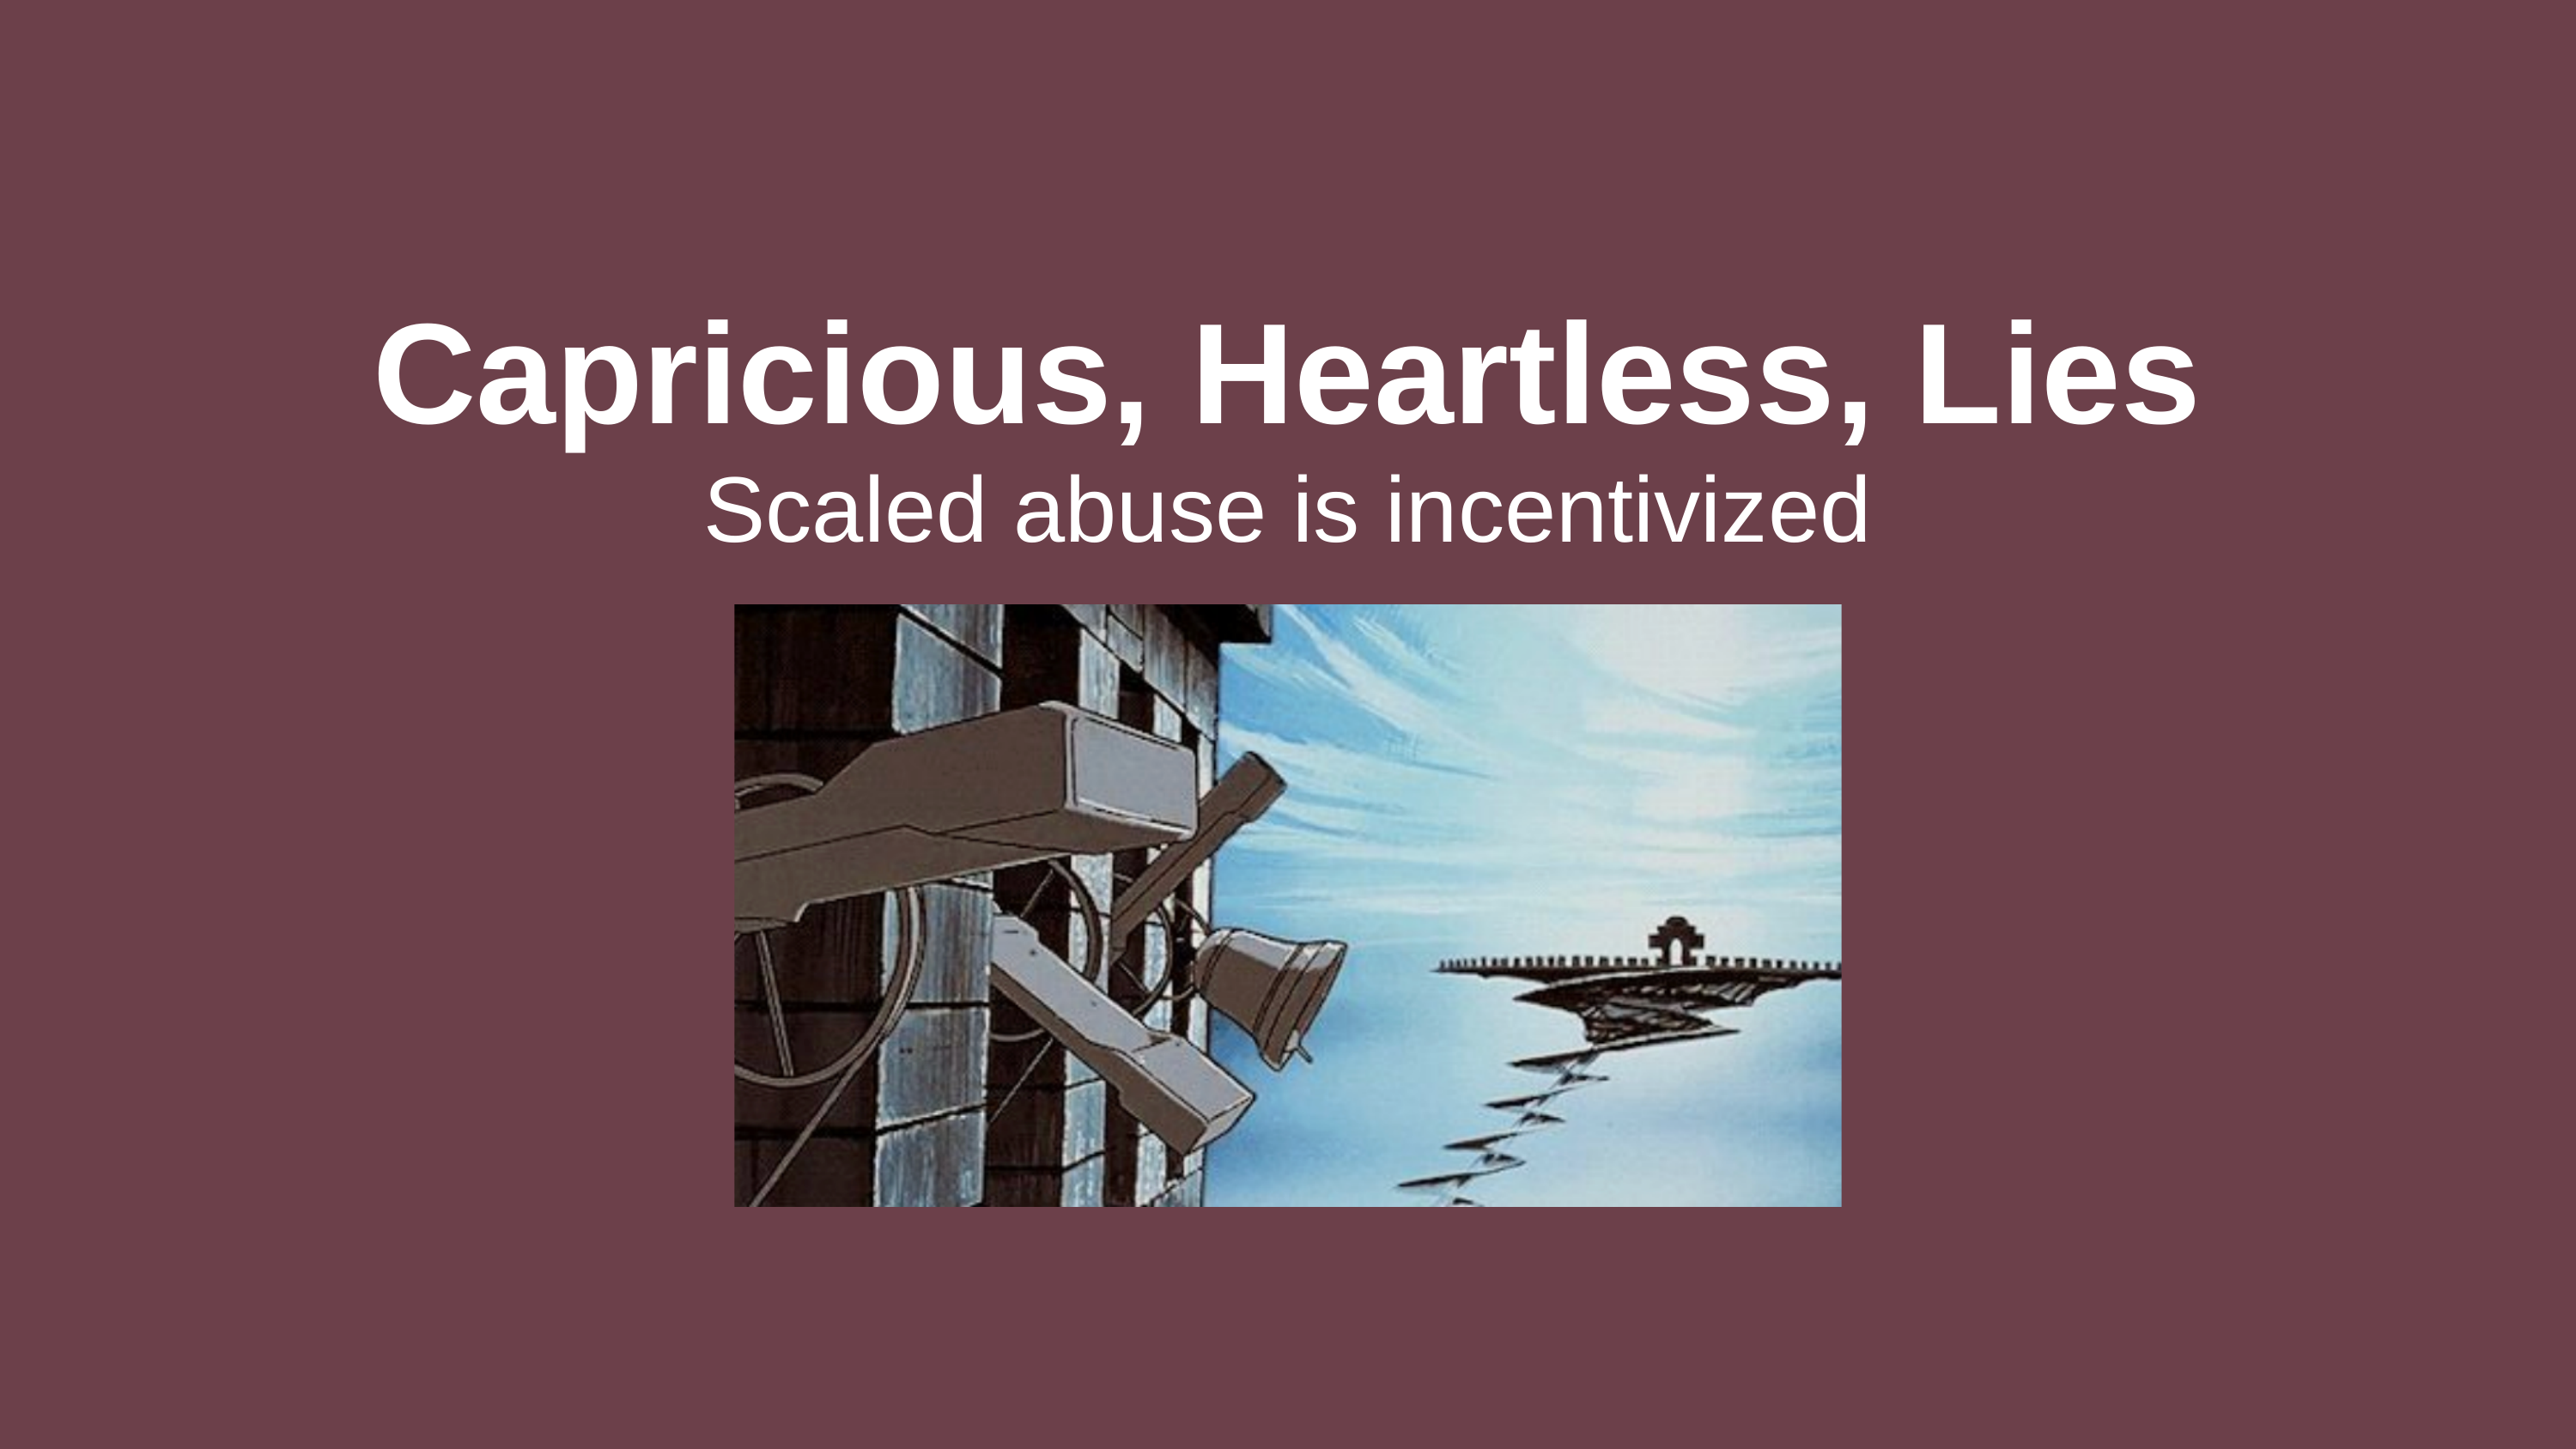

Capricious, Heartless, Lies
Scaled abuse is incentivized